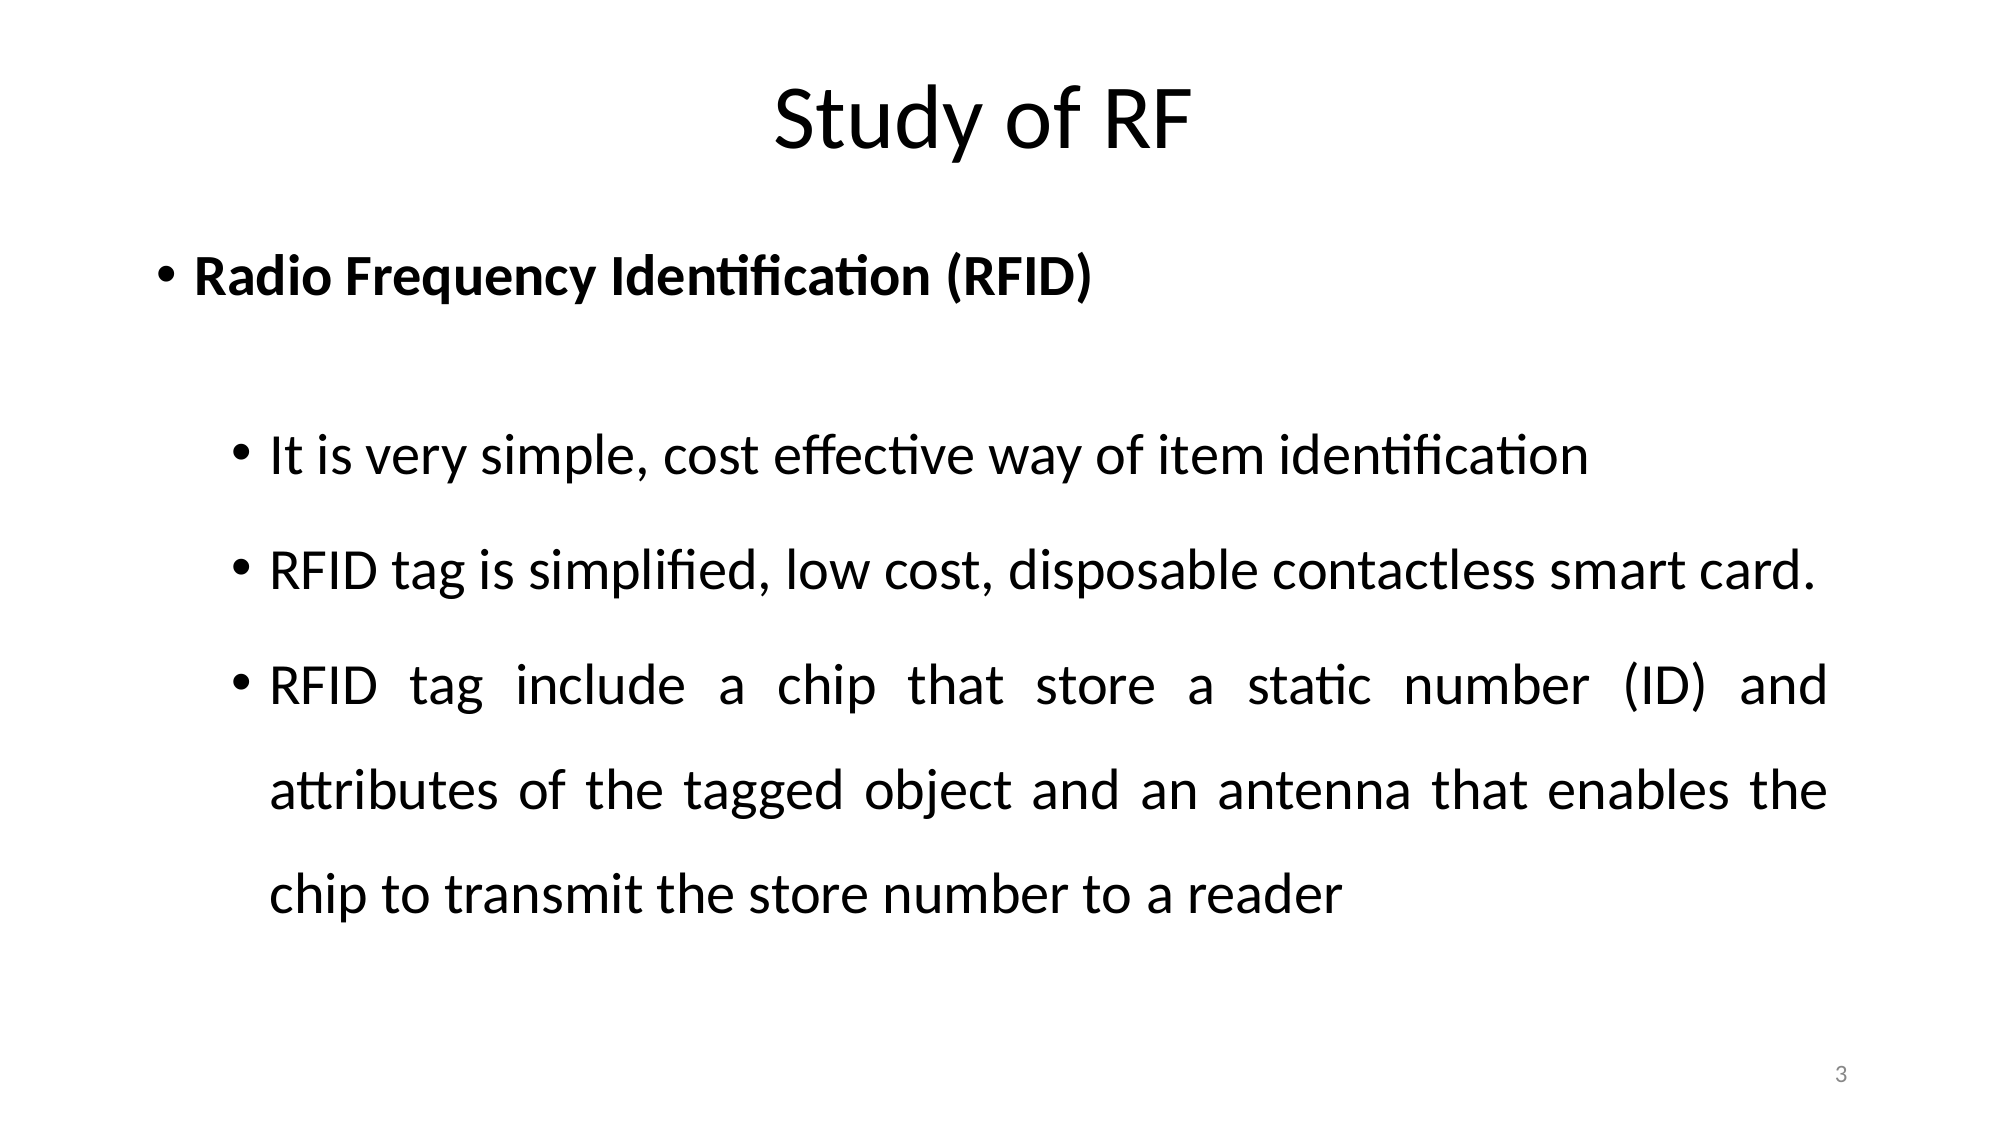

# Study of RF
Radio Frequency Identification (RFID)

It is very simple, cost effective way of item identification
RFID tag is simplified, low cost, disposable contactless smart card.
RFID tag include a chip that store a static number (ID) and attributes of the tagged object and an antenna that enables the chip to transmit the store number to a reader

3